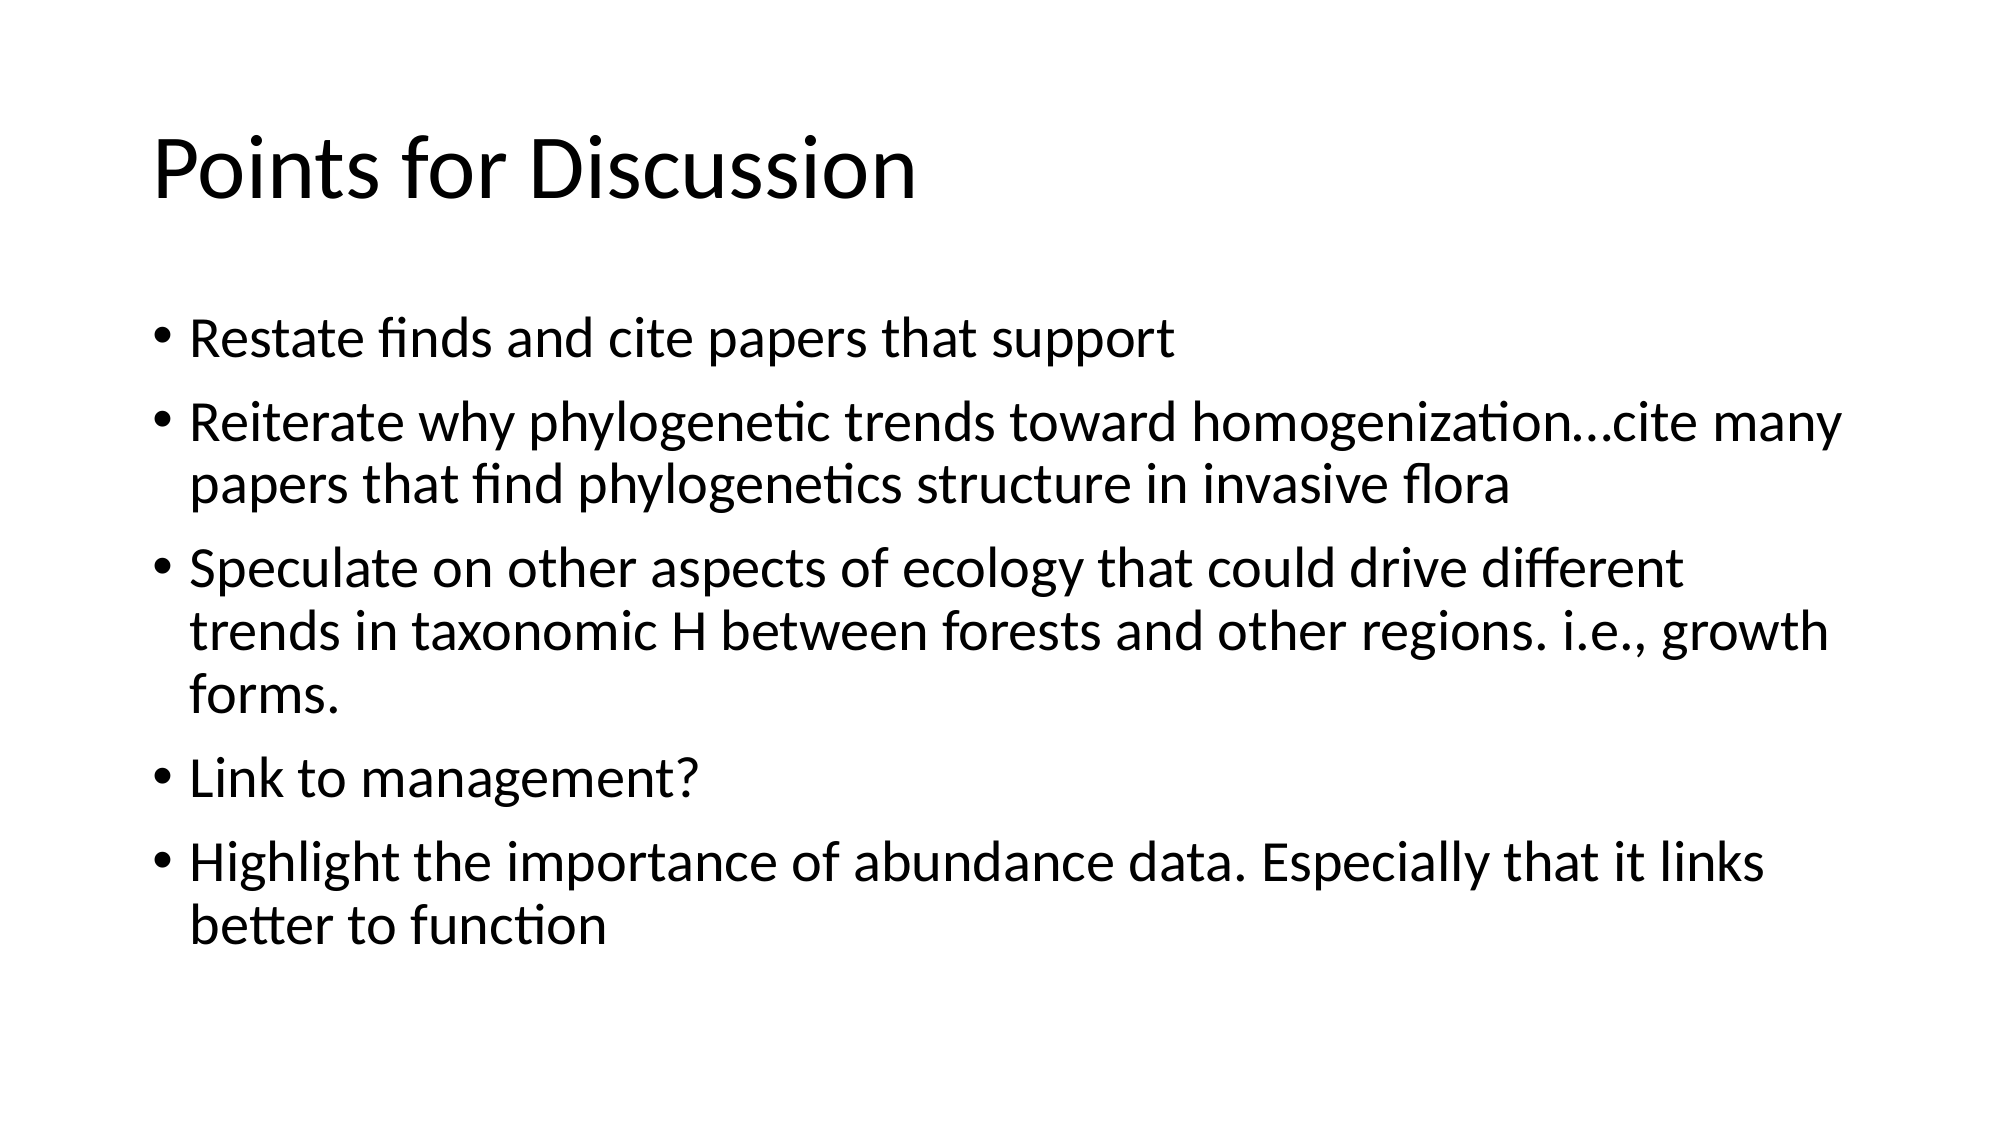

# Points for Discussion
Restate finds and cite papers that support
Reiterate why phylogenetic trends toward homogenization…cite many papers that find phylogenetics structure in invasive flora
Speculate on other aspects of ecology that could drive different trends in taxonomic H between forests and other regions. i.e., growth forms.
Link to management?
Highlight the importance of abundance data. Especially that it links better to function